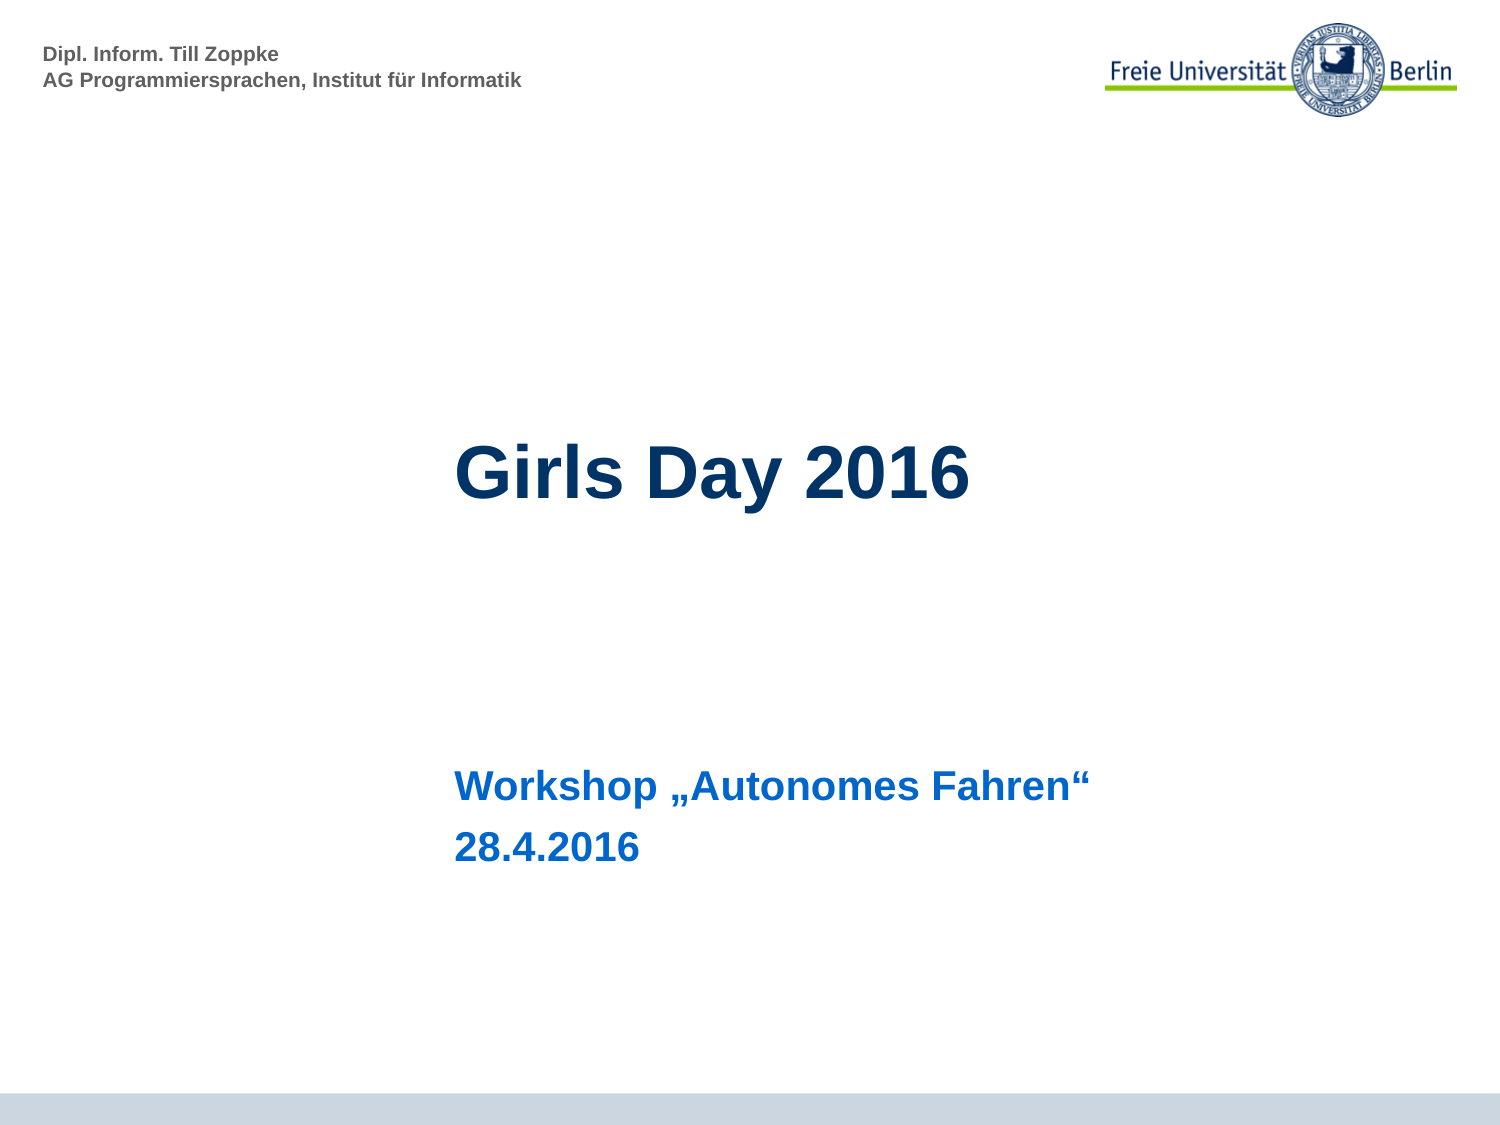

# Girls Day 2016
Workshop „Autonomes Fahren“
28.4.2016